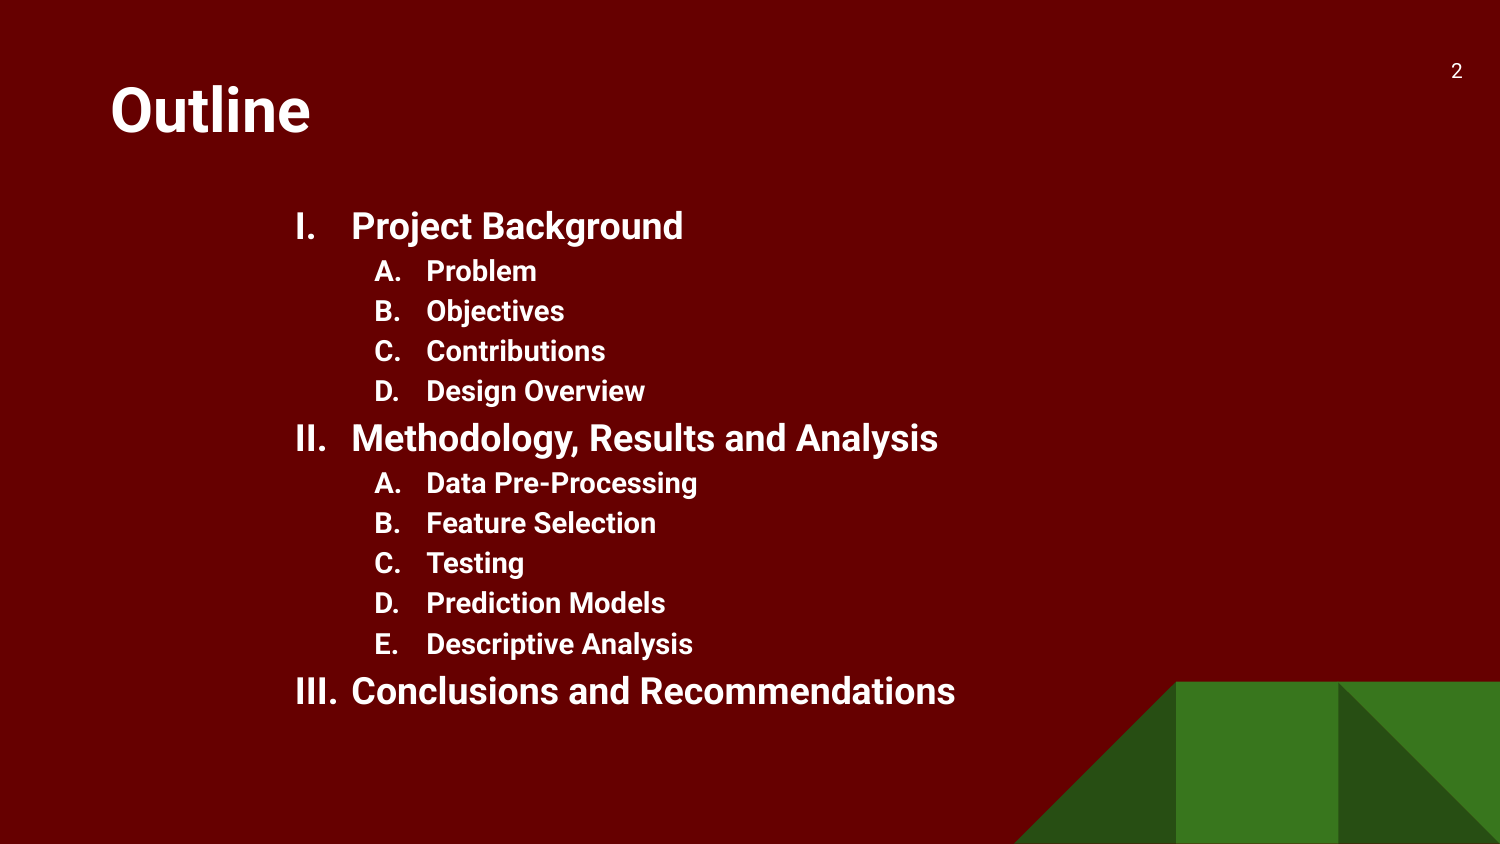

2
# Outline
Project Background
Problem
Objectives
Contributions
Design Overview
Methodology, Results and Analysis
Data Pre-Processing
Feature Selection
Testing
Prediction Models
Descriptive Analysis
Conclusions and Recommendations